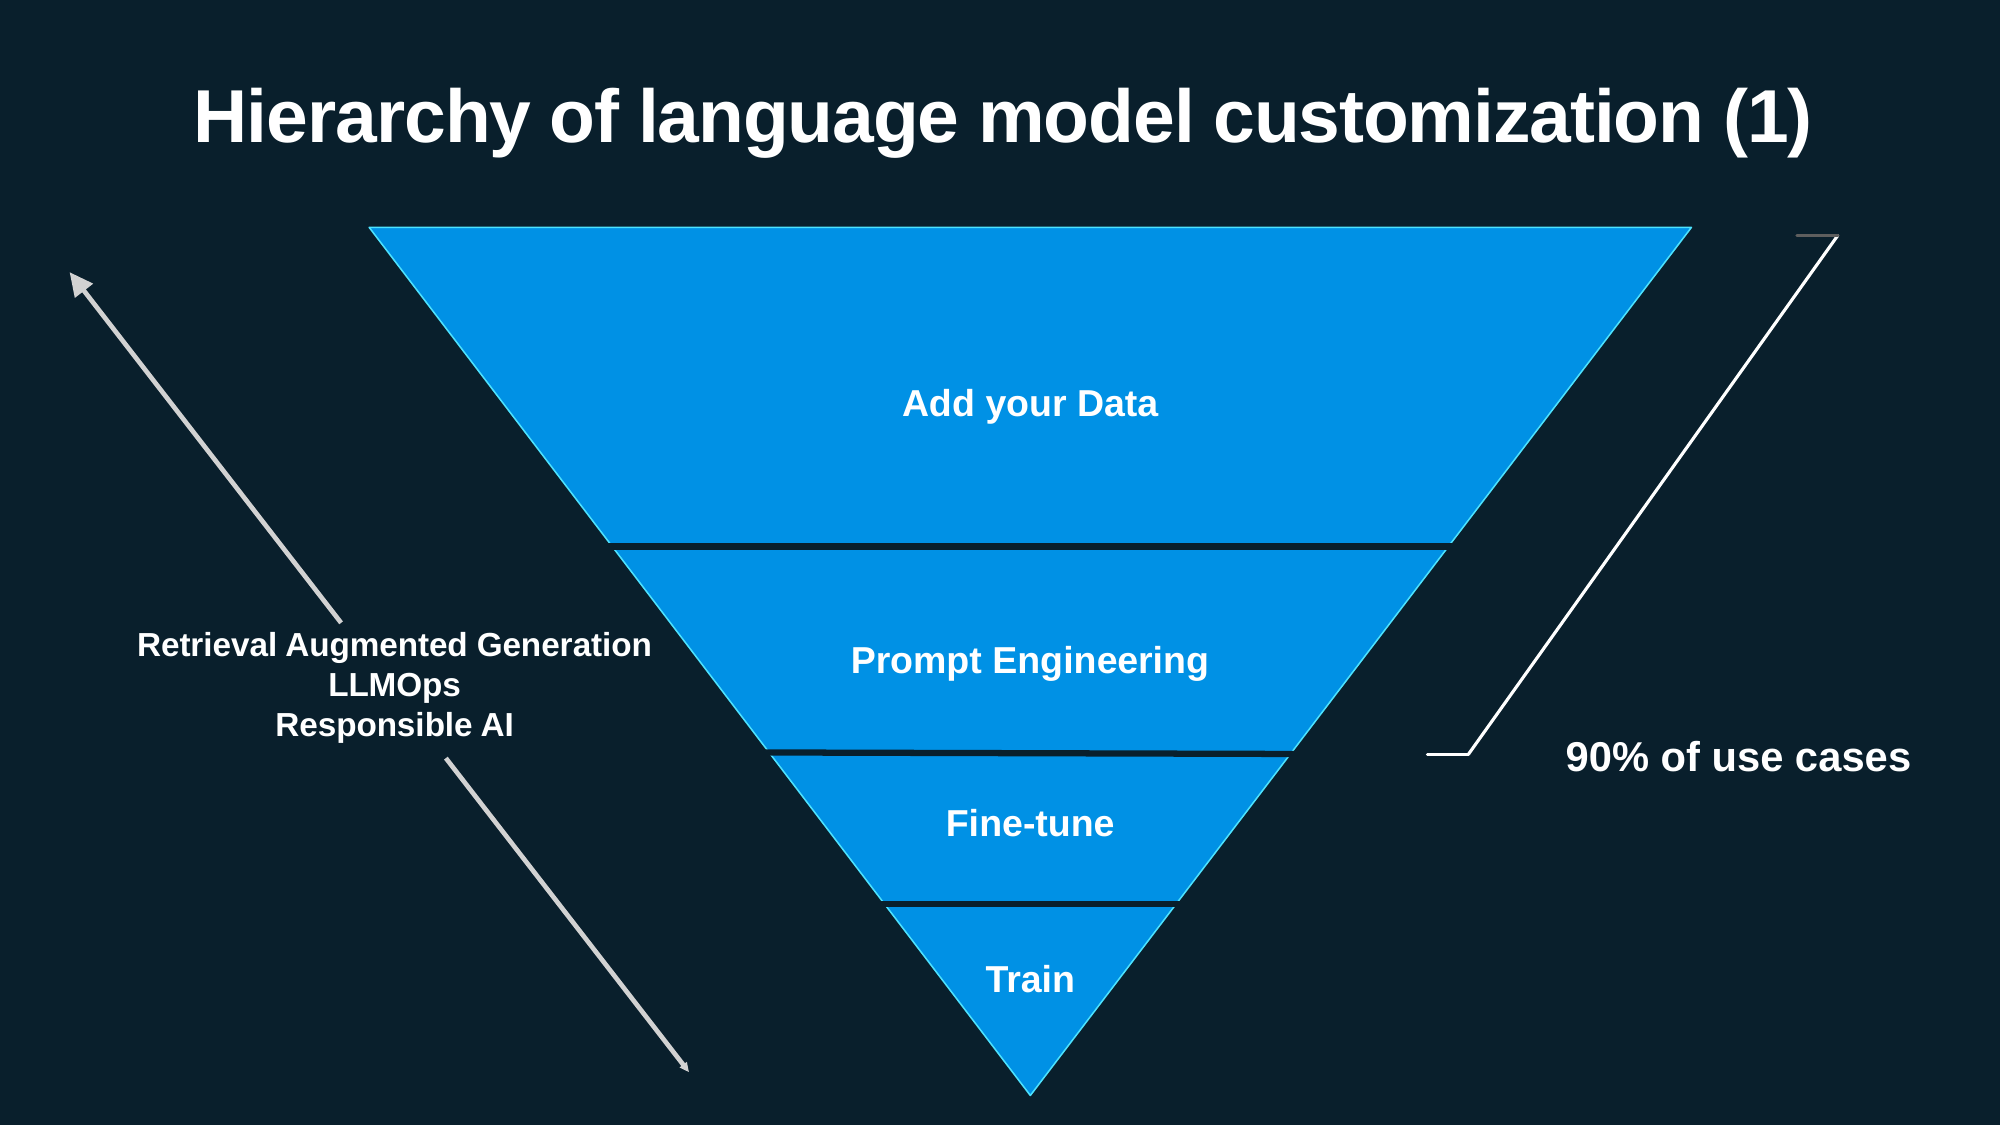

Hierarchy of language model customization (1)

Add your Data
Retrieval Augmented Generation
LLMOps
Responsible AI
Prompt Engineering

90% of use cases
Fine-tune
Train